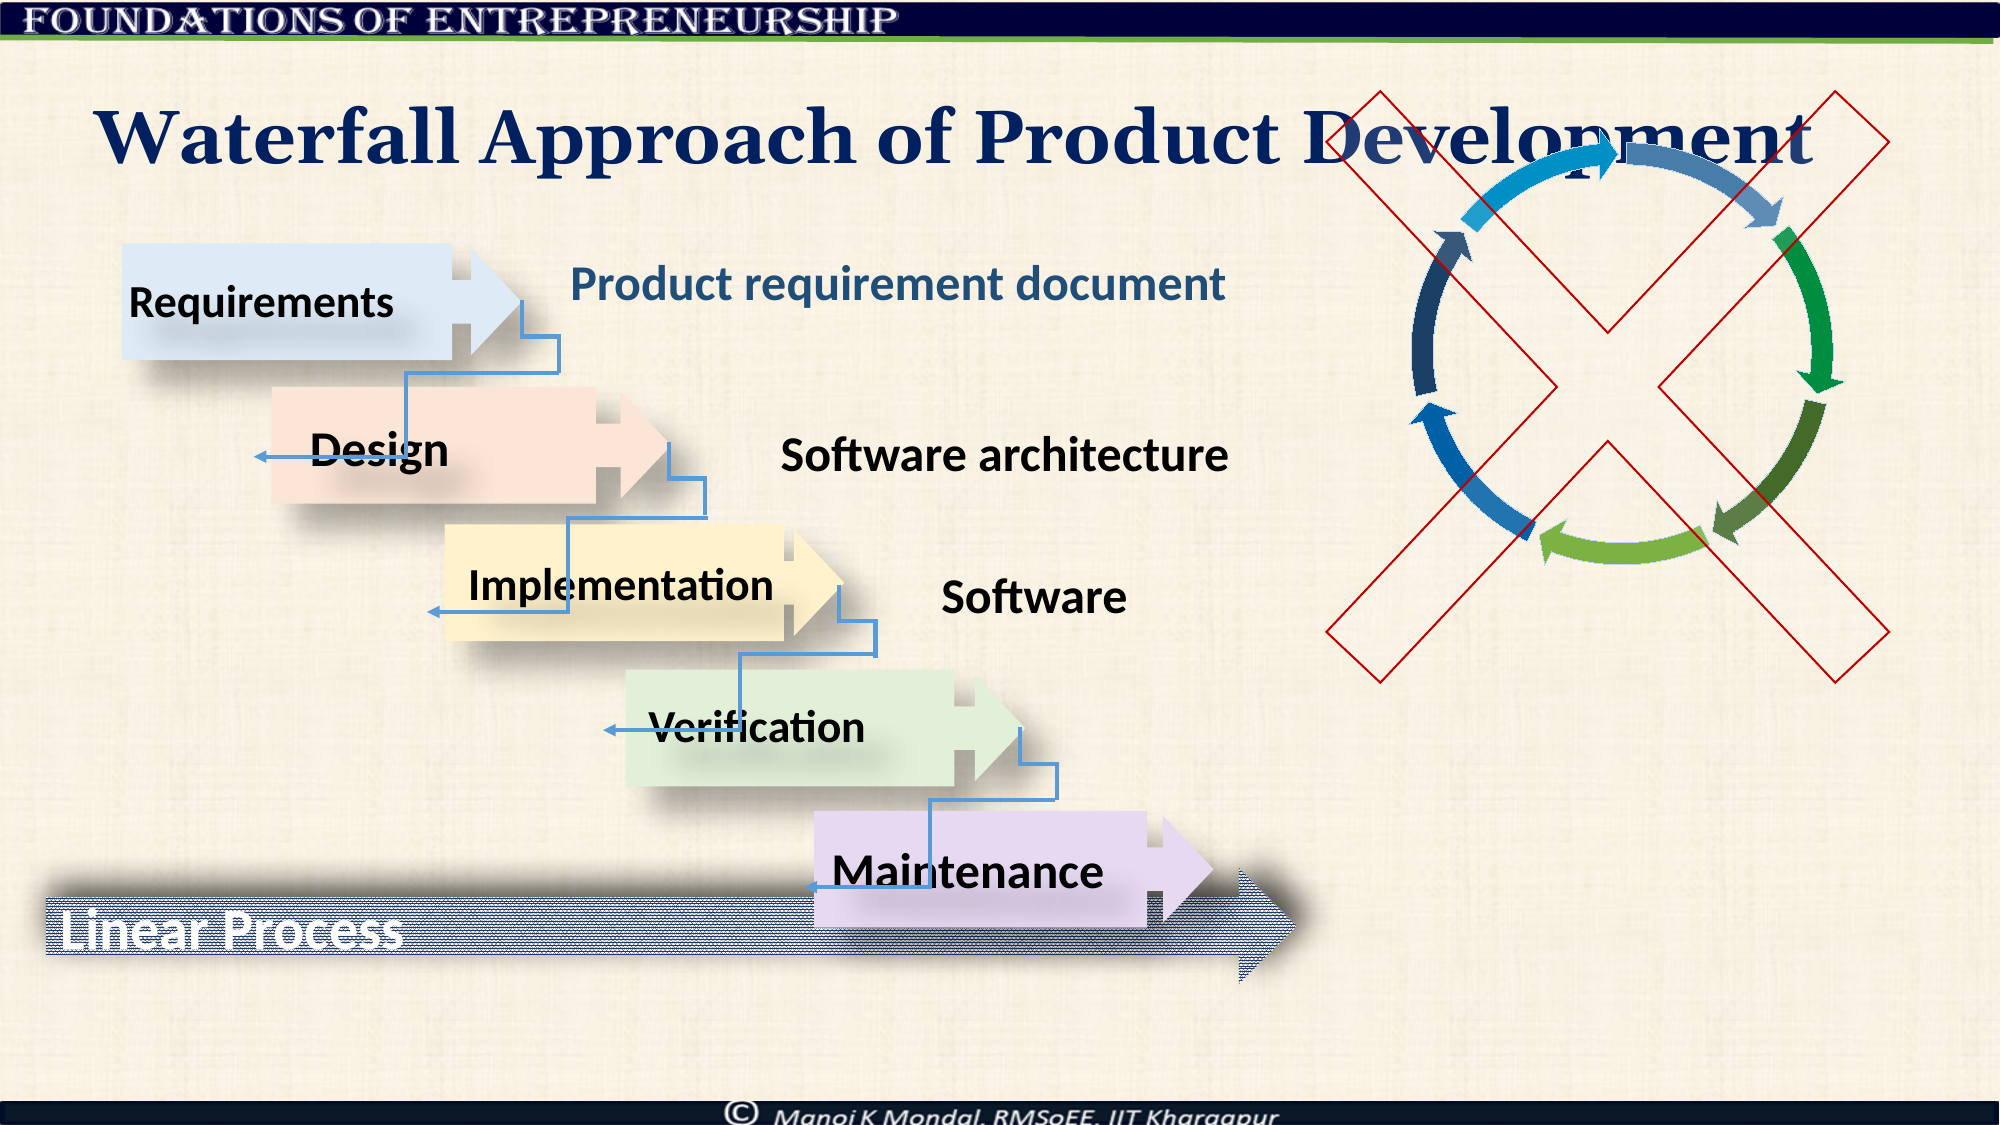

# Waterfall Approach of Product Development

Product requirement document

Requirements

Design

Implementation

Verification

Maintenance
Software architecture
Software
Linear Process